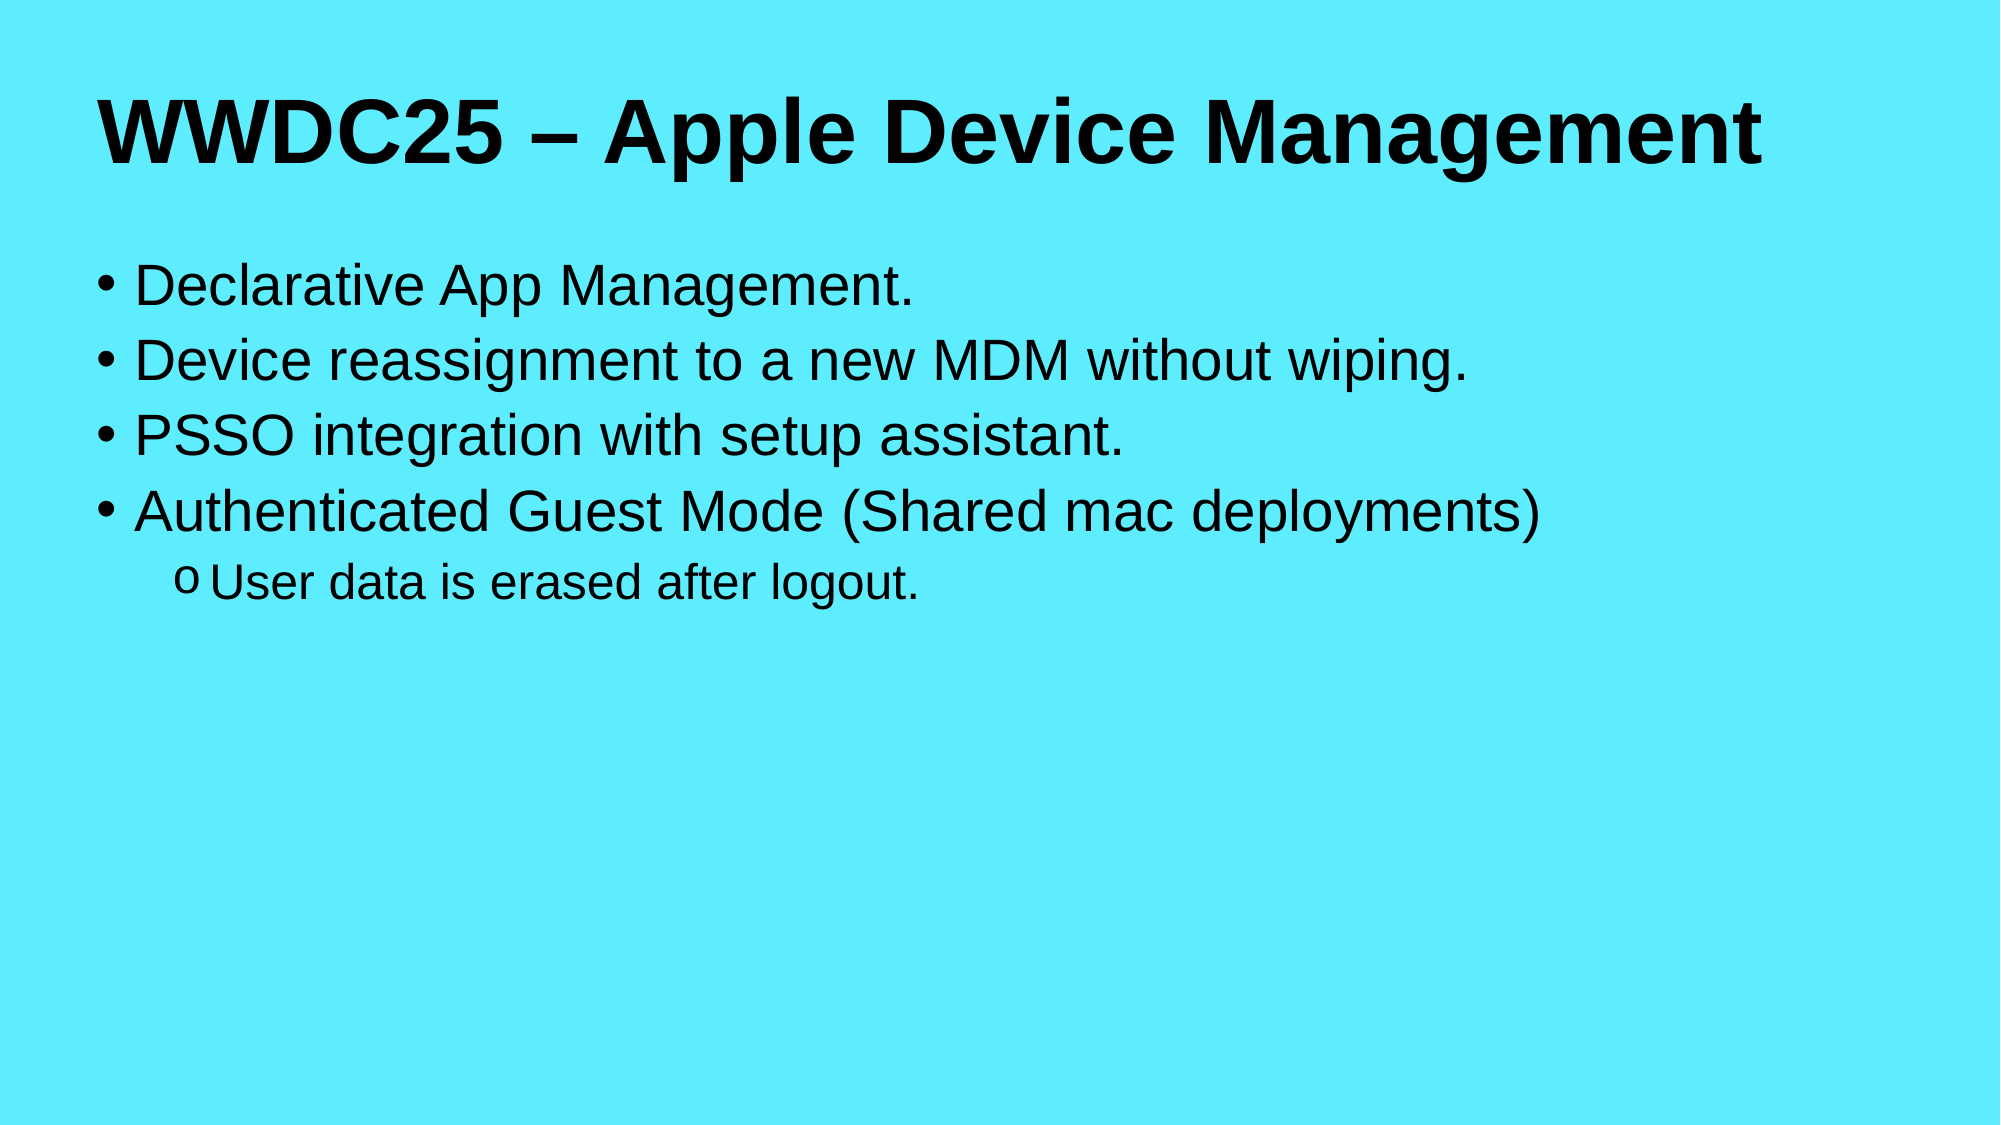

# WWDC25 – Apple Device Management
Declarative App Management.
Device reassignment to a new MDM without wiping.
PSSO integration with setup assistant.
Authenticated Guest Mode (Shared mac deployments)
User data is erased after logout.